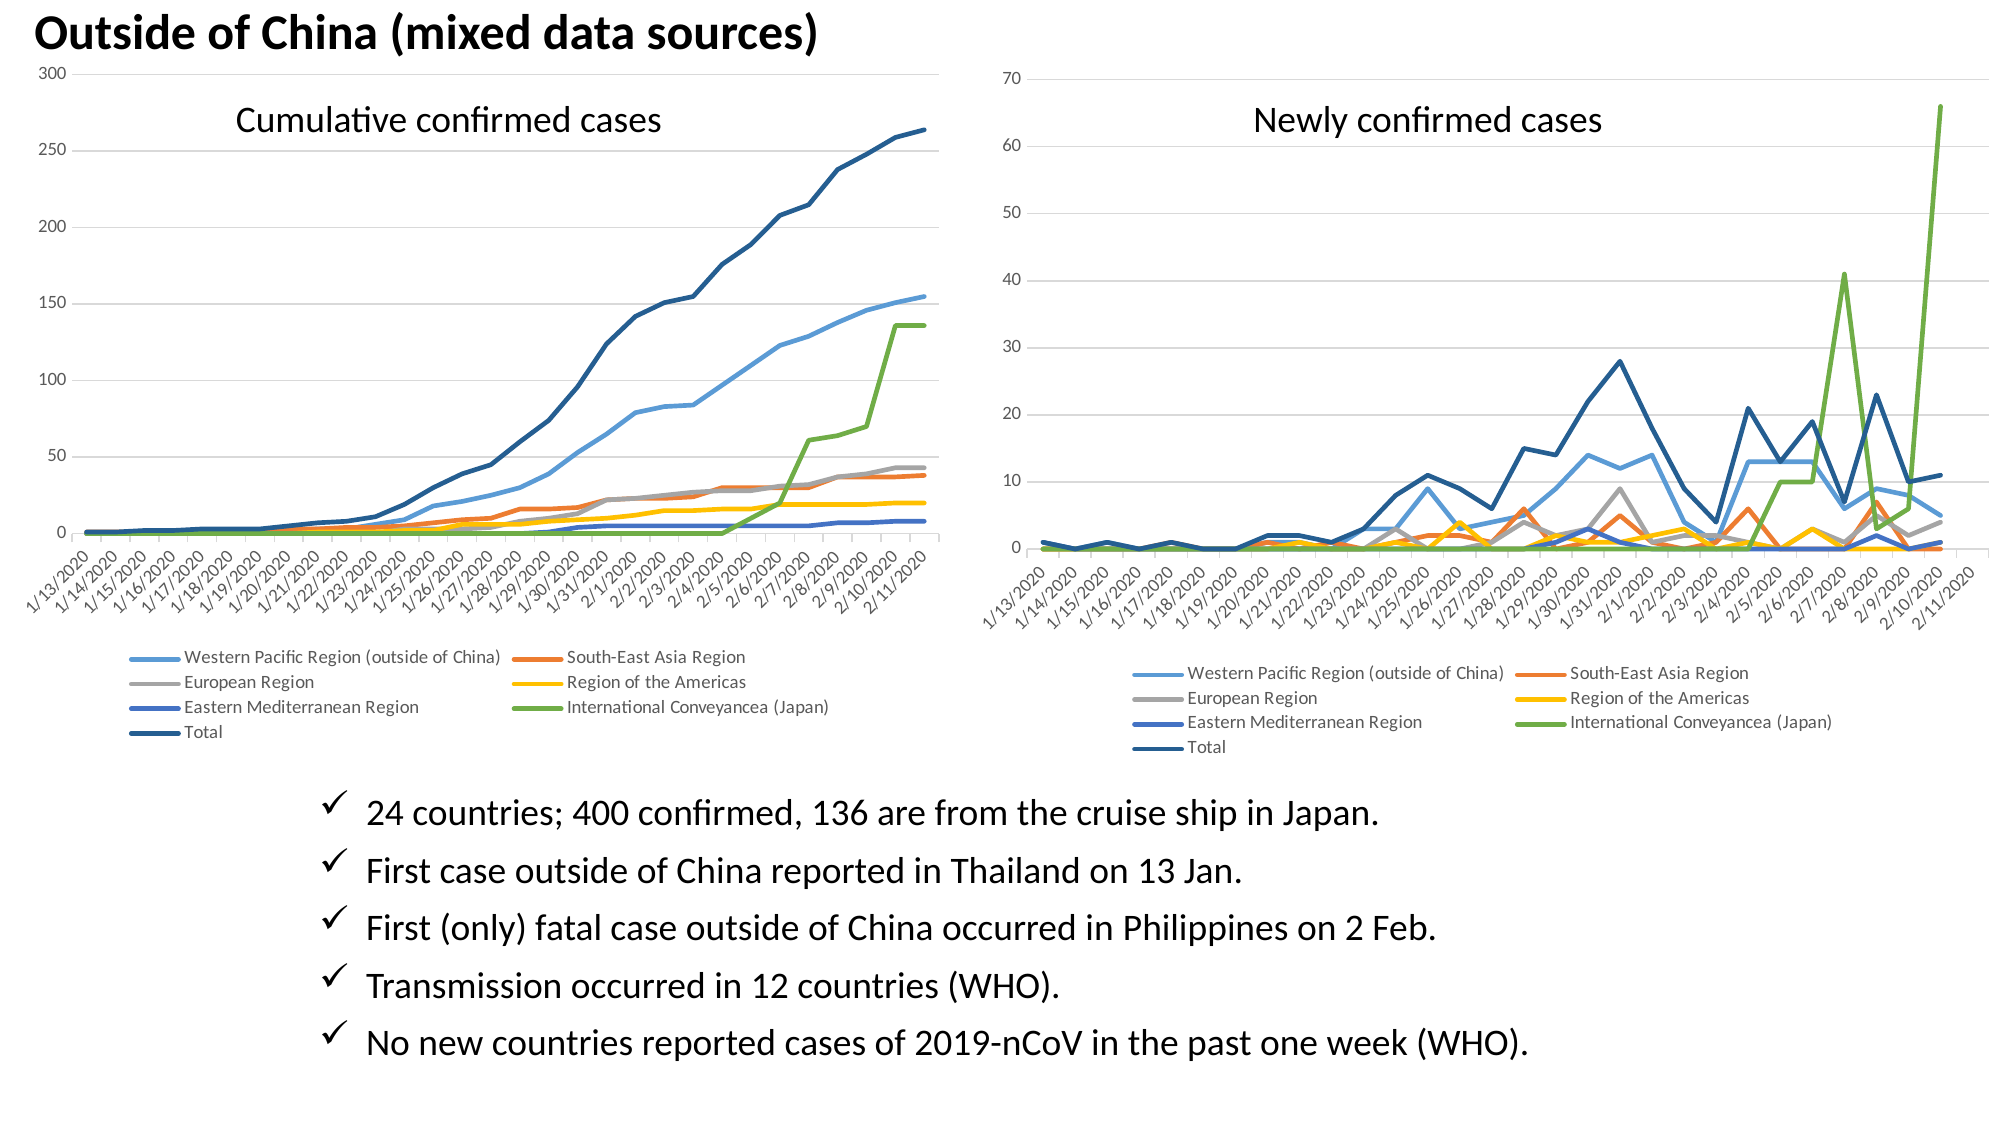

Outside of China (mixed data sources)

### Chart

| Category | Western Pacific Region (outside of China) | South-East Asia Region | European Region | Region of the Americas | Eastern Mediterranean Region | International Conveyancea (Japan) | Total |
|---|---|---|---|---|---|---|---|
| 43843 | 0.0 | 1.0 | 0.0 | 0.0 | 0.0 | 0.0 | 1.0 |
| 43844 | 0.0 | 1.0 | 0.0 | 0.0 | 0.0 | 0.0 | 1.0 |
| 43845 | 1.0 | 1.0 | 0.0 | 0.0 | 0.0 | 0.0 | 2.0 |
| 43846 | 1.0 | 1.0 | 0.0 | 0.0 | 0.0 | 0.0 | 2.0 |
| 43847 | 1.0 | 2.0 | 0.0 | 0.0 | 0.0 | 0.0 | 3.0 |
| 43848 | 1.0 | 2.0 | 0.0 | 0.0 | 0.0 | 0.0 | 3.0 |
| 43849 | 1.0 | 2.0 | 0.0 | 0.0 | 0.0 | 0.0 | 3.0 |
| 43850 | 2.0 | 3.0 | 0.0 | 0.0 | 0.0 | 0.0 | 5.0 |
| 43851 | 3.0 | 3.0 | 0.0 | 1.0 | 0.0 | 0.0 | 7.0 |
| 43852 | 3.0 | 4.0 | 0.0 | 1.0 | 0.0 | 0.0 | 8.0 |
| 43853 | 6.0 | 4.0 | 0.0 | 1.0 | 0.0 | 0.0 | 11.0 |
| 43854 | 9.0 | 5.0 | 3.0 | 2.0 | 0.0 | 0.0 | 19.0 |
| 43855 | 18.0 | 7.0 | 3.0 | 2.0 | 0.0 | 0.0 | 30.0 |
| 43856 | 21.0 | 9.0 | 3.0 | 6.0 | 0.0 | 0.0 | 39.0 |
| 43857 | 25.0 | 10.0 | 4.0 | 6.0 | 0.0 | 0.0 | 45.0 |
| 43858 | 30.0 | 16.0 | 8.0 | 6.0 | 0.0 | 0.0 | 60.0 |
| 43859 | 39.0 | 16.0 | 10.0 | 8.0 | 1.0 | 0.0 | 74.0 |
| 43860 | 53.0 | 17.0 | 13.0 | 9.0 | 4.0 | 0.0 | 96.0 |
| 43861 | 65.0 | 22.0 | 22.0 | 10.0 | 5.0 | 0.0 | 124.0 |
| 43862 | 79.0 | 23.0 | 23.0 | 12.0 | 5.0 | 0.0 | 142.0 |
| 43863 | 83.0 | 23.0 | 25.0 | 15.0 | 5.0 | 0.0 | 151.0 |
| 43864 | 84.0 | 24.0 | 27.0 | 15.0 | 5.0 | 0.0 | 155.0 |
| 43865 | 97.0 | 30.0 | 28.0 | 16.0 | 5.0 | 0.0 | 176.0 |
| 43866 | 110.0 | 30.0 | 28.0 | 16.0 | 5.0 | 10.0 | 189.0 |
| 43867 | 123.0 | 30.0 | 31.0 | 19.0 | 5.0 | 20.0 | 208.0 |
| 43868 | 129.0 | 30.0 | 32.0 | 19.0 | 5.0 | 61.0 | 215.0 |
| 43869 | 138.0 | 37.0 | 37.0 | 19.0 | 7.0 | 64.0 | 238.0 |
| 43870 | 146.0 | 37.0 | 39.0 | 19.0 | 7.0 | 70.0 | 248.0 |
| 43871 | 151.0 | 37.0 | 43.0 | 20.0 | 8.0 | 136.0 | 259.0 |
| 43872 | 155.0 | 38.0 | 43.0 | 20.0 | 8.0 | 136.0 | 264.0 |

### Chart

| Category | Western Pacific Region (outside of China) | South-East Asia Region | European Region | Region of the Americas | Eastern Mediterranean Region | International Conveyancea (Japan) | Total |
|---|---|---|---|---|---|---|---|
| 43843 | 0.0 | 0.0 | 0.0 | 0.0 | 1.0 | 0.0 | 1.0 |
| 43844 | 0.0 | 0.0 | 0.0 | 0.0 | 0.0 | 0.0 | 0.0 |
| 43845 | 1.0 | 0.0 | 0.0 | 0.0 | 0.0 | 0.0 | 1.0 |
| 43846 | 0.0 | 0.0 | 0.0 | 0.0 | 0.0 | 0.0 | 0.0 |
| 43847 | 0.0 | 1.0 | 0.0 | 0.0 | 0.0 | 0.0 | 1.0 |
| 43848 | 0.0 | 0.0 | 0.0 | 0.0 | 0.0 | 0.0 | 0.0 |
| 43849 | 0.0 | 0.0 | 0.0 | 0.0 | 0.0 | 0.0 | 0.0 |
| 43850 | 1.0 | 1.0 | 0.0 | 0.0 | 0.0 | 0.0 | 2.0 |
| 43851 | 1.0 | 0.0 | 0.0 | 1.0 | 0.0 | 0.0 | 2.0 |
| 43852 | 0.0 | 1.0 | 0.0 | 0.0 | 0.0 | 0.0 | 1.0 |
| 43853 | 3.0 | 0.0 | 0.0 | 0.0 | 0.0 | 0.0 | 3.0 |
| 43854 | 3.0 | 1.0 | 3.0 | 1.0 | 0.0 | 0.0 | 8.0 |
| 43855 | 9.0 | 2.0 | 0.0 | 0.0 | 0.0 | 0.0 | 11.0 |
| 43856 | 3.0 | 2.0 | 0.0 | 4.0 | 0.0 | 0.0 | 9.0 |
| 43857 | 4.0 | 1.0 | 1.0 | 0.0 | 0.0 | 0.0 | 6.0 |
| 43858 | 5.0 | 6.0 | 4.0 | 0.0 | 0.0 | 0.0 | 15.0 |
| 43859 | 9.0 | 0.0 | 2.0 | 2.0 | 1.0 | 0.0 | 14.0 |
| 43860 | 14.0 | 1.0 | 3.0 | 1.0 | 3.0 | 0.0 | 22.0 |
| 43861 | 12.0 | 5.0 | 9.0 | 1.0 | 1.0 | 0.0 | 28.0 |
| 43862 | 14.0 | 1.0 | 1.0 | 2.0 | 0.0 | 0.0 | 18.0 |
| 43863 | 4.0 | 0.0 | 2.0 | 3.0 | 0.0 | 0.0 | 9.0 |
| 43864 | 1.0 | 1.0 | 2.0 | 0.0 | 0.0 | 0.0 | 4.0 |
| 43865 | 13.0 | 6.0 | 1.0 | 1.0 | 0.0 | 0.0 | 21.0 |
| 43866 | 13.0 | 0.0 | 0.0 | 0.0 | 0.0 | 10.0 | 13.0 |
| 43867 | 13.0 | 0.0 | 3.0 | 3.0 | 0.0 | 10.0 | 19.0 |
| 43868 | 6.0 | 0.0 | 1.0 | 0.0 | 0.0 | 41.0 | 7.0 |
| 43869 | 9.0 | 7.0 | 5.0 | 0.0 | 2.0 | 3.0 | 23.0 |
| 43870 | 8.0 | 0.0 | 2.0 | 0.0 | 0.0 | 6.0 | 10.0 |
| 43871 | 5.0 | 0.0 | 4.0 | 1.0 | 1.0 | 66.0 | 11.0 |
| 43872 | None | None | None | None | None | None | None |
Cumulative confirmed cases
Newly confirmed cases
24 countries; 400 confirmed, 136 are from the cruise ship in Japan.
First case outside of China reported in Thailand on 13 Jan.
First (only) fatal case outside of China occurred in Philippines on 2 Feb.
Transmission occurred in 12 countries (WHO).
No new countries reported cases of 2019-nCoV in the past one week (WHO).